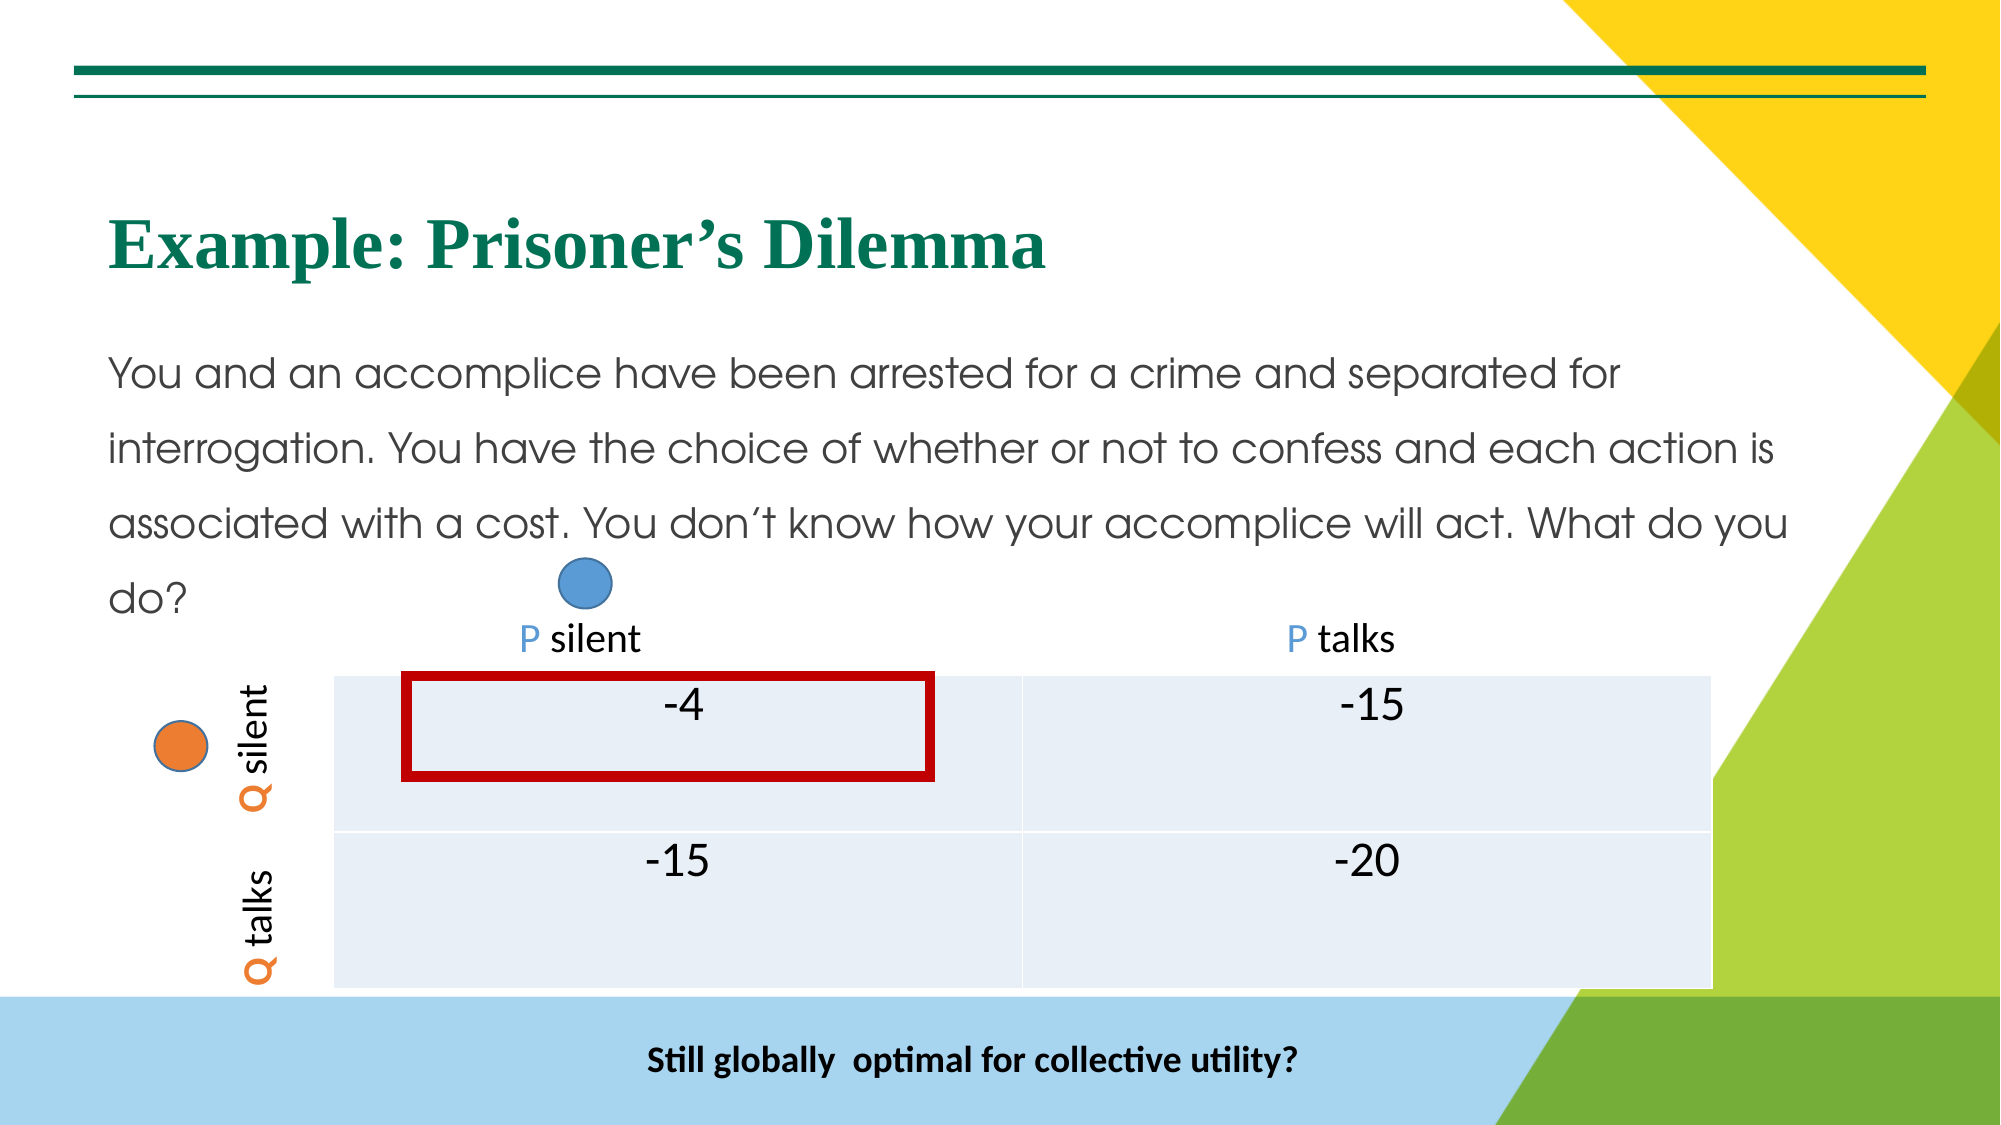

# Example: Prisoner’s Dilemma
You and an accomplice have been arrested for a crime and separated for interrogation. You have the choice of whether or not to confess and each action is associated with a cost. You don’t know how your accomplice will act. What do you do?

Q silent
P silent
P talks
| -4 | -15 |
| --- | --- |
| -15 | -20 |

Q talks
Still globally  optimal for collective utility?